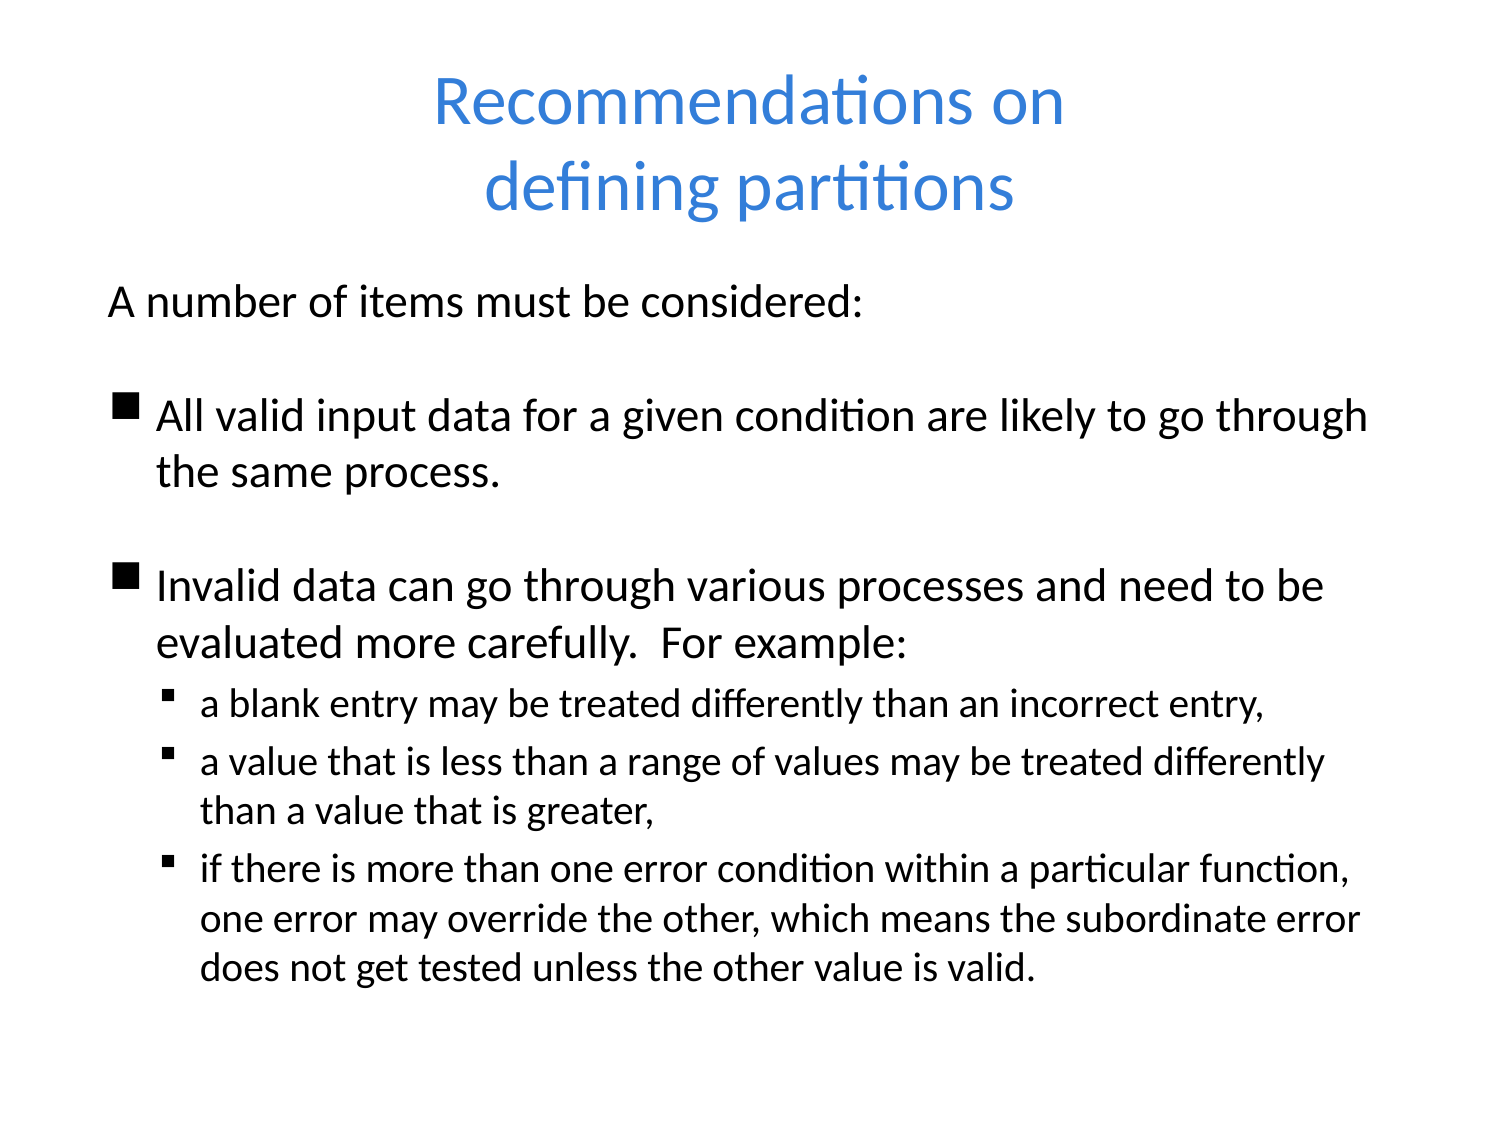

# Recommendations on defining partitions
A number of items must be considered:

All valid input data for a given condition are likely to go through the same process.

Invalid data can go through various processes and need to be evaluated more carefully.  For example:
a blank entry may be treated differently than an incorrect entry,
a value that is less than a range of values may be treated differently than a value that is greater,
if there is more than one error condition within a particular function, one error may override the other, which means the subordinate error does not get tested unless the other value is valid.